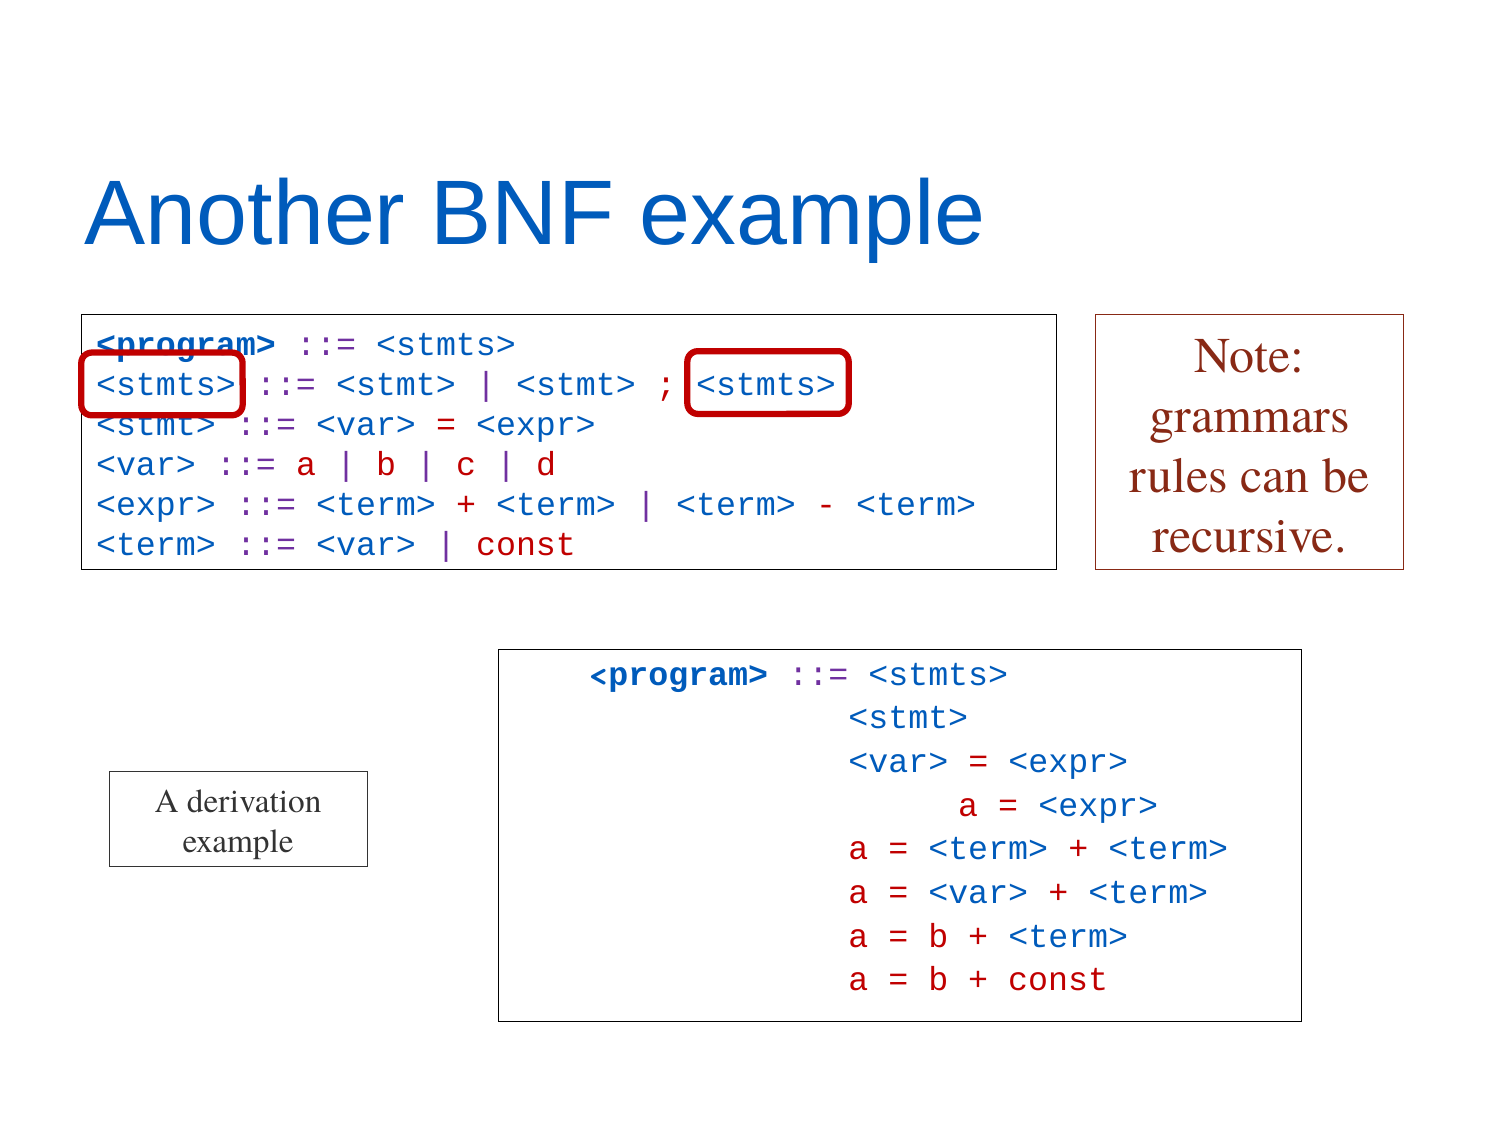

Another BNF example
<program> ::= <stmts>
<stmts> ::= <stmt> | <stmt> ; <stmts>
<stmt> ::= <var> = <expr>
<var> ::= a | b | c | d
<expr> ::= <term> + <term> | <term> - <term>
<term> ::= <var> | const
Note: grammars rules can be recursive.

<program> ::= <stmts>
             <stmt>
             <var> = <expr>
	           a = <expr>
             a = <term> + <term>
             a = <var> + <term>
             a = b + <term>
             a = b + const

A derivation example